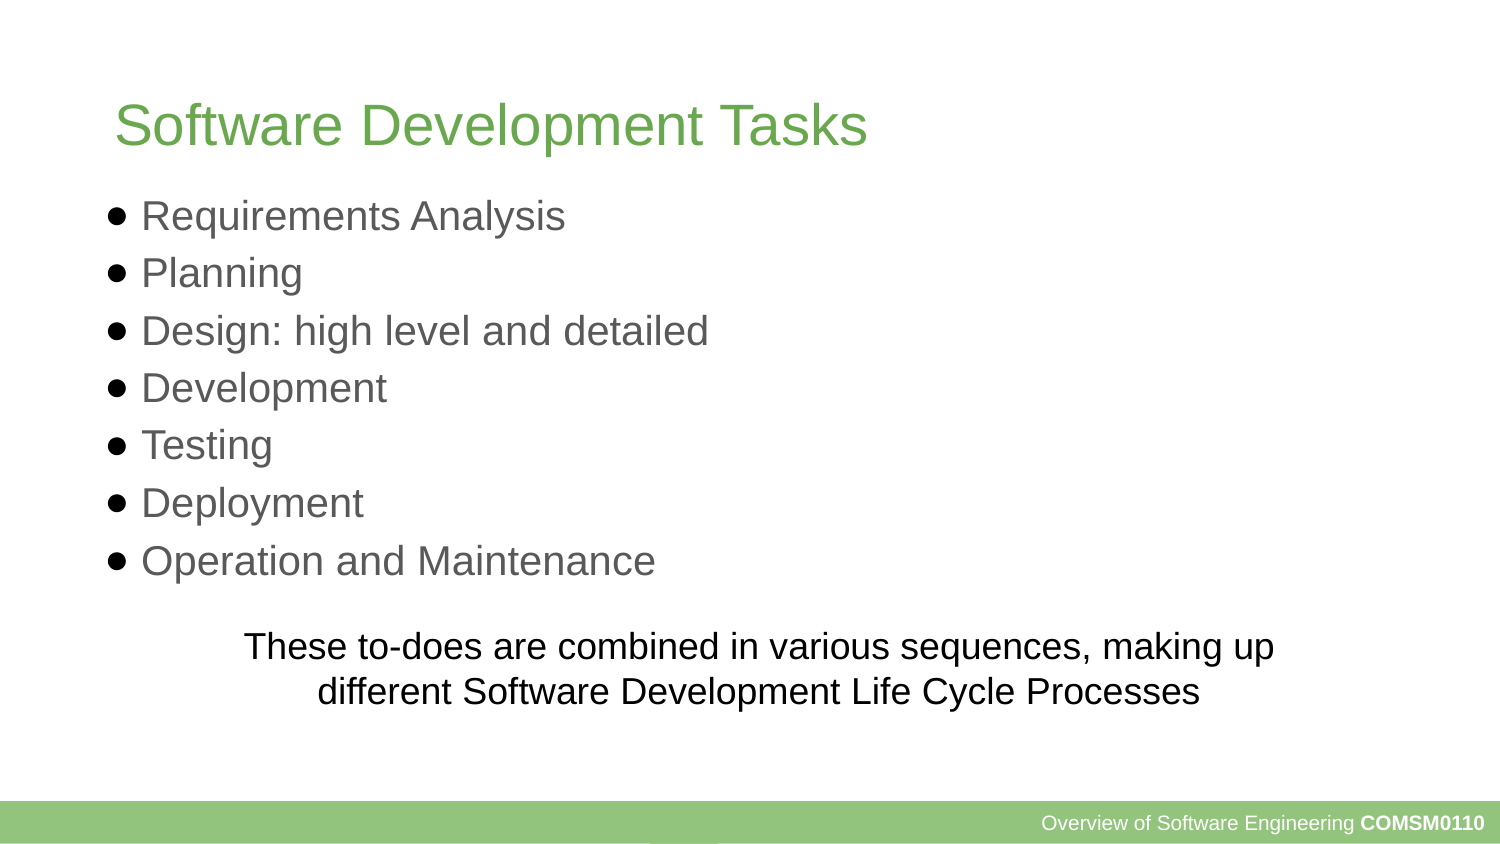

# Software Development Tasks
 Requirements Analysis
 Planning
 Design: high level and detailed
 Development
 Testing
 Deployment
 Operation and Maintenance
These to-does are combined in various sequences, making up different Software Development Life Cycle Processes